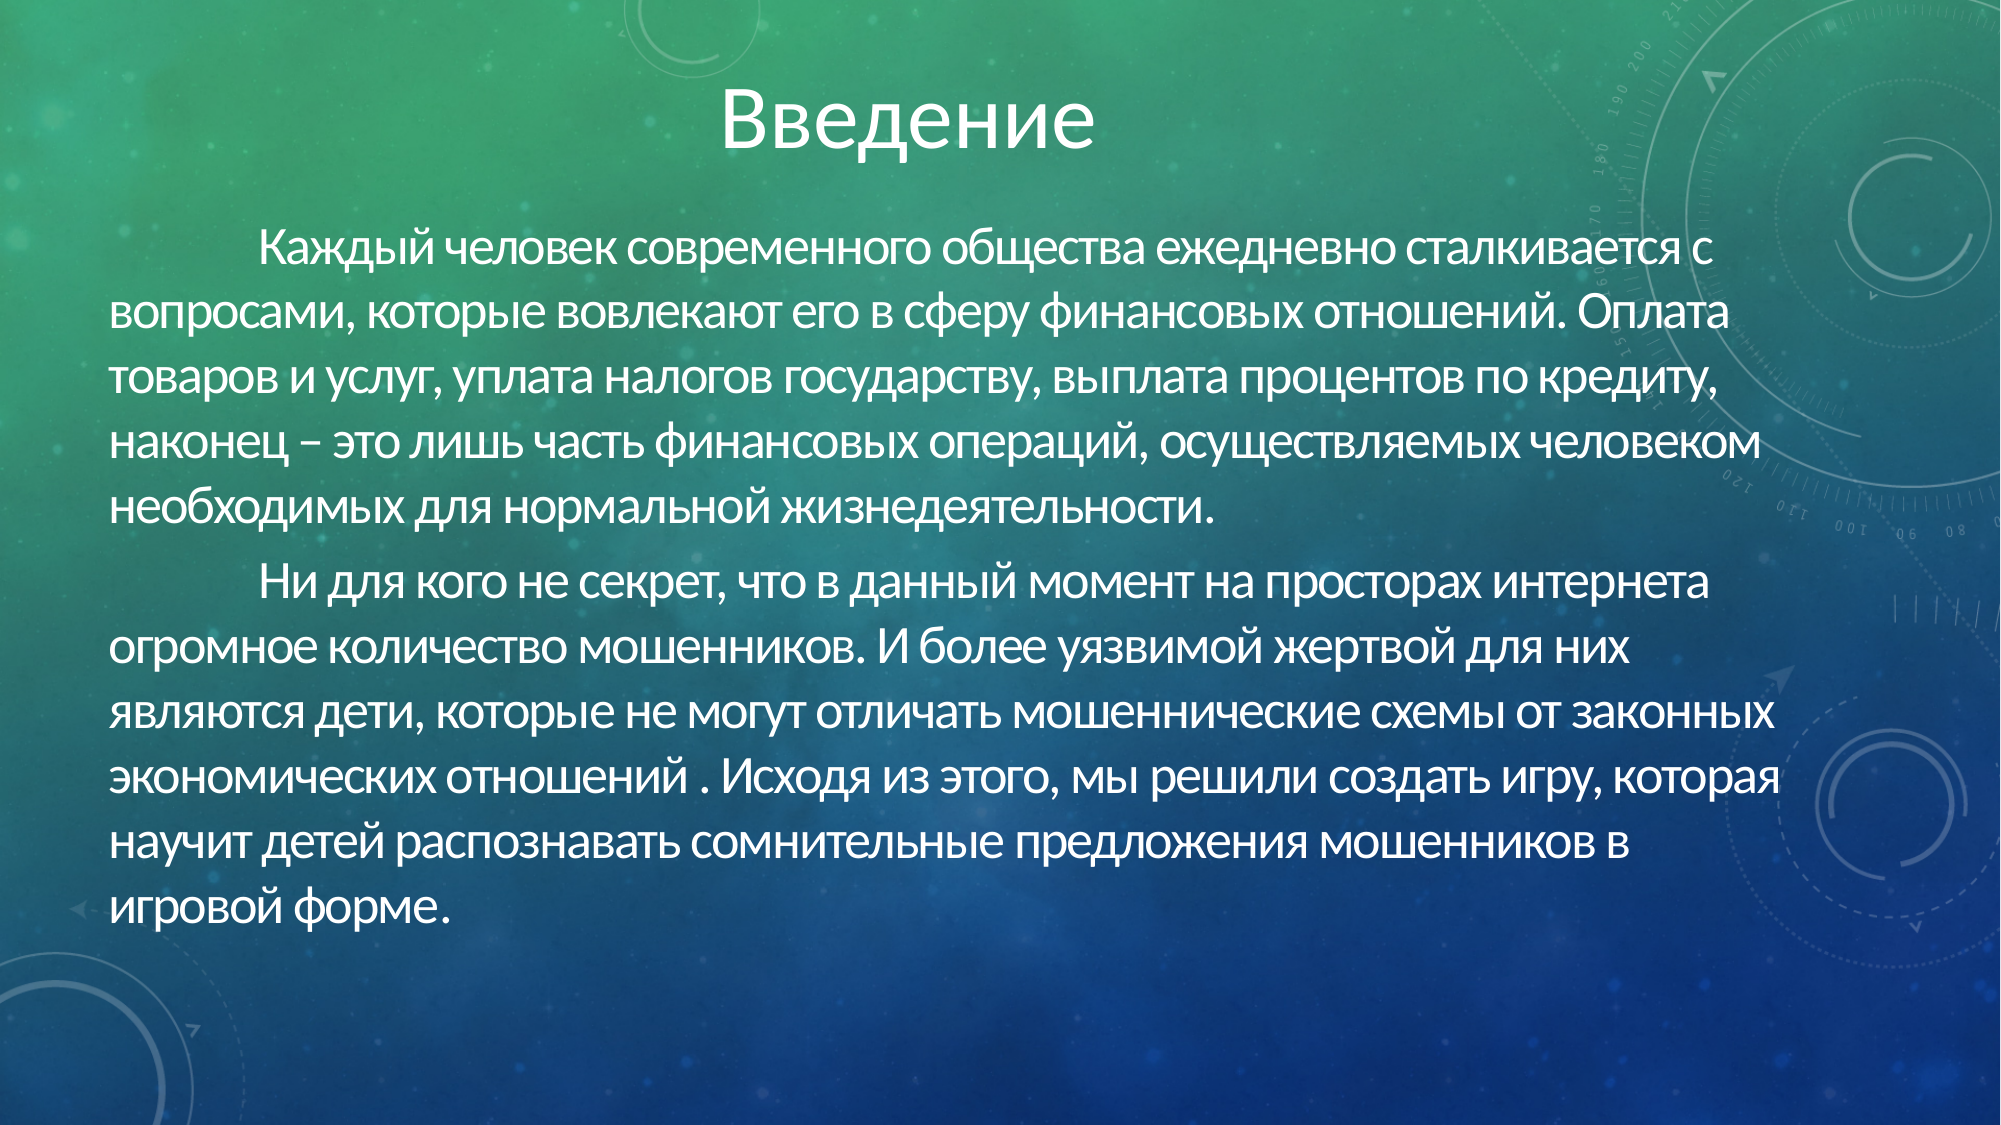

Введение
	Каждый человек современного общества ежедневно сталкивается с вопросами, которые вовлекают его в сферу финансовых отношений. Оплата товаров и услуг, уплата налогов государству, выплата процентов по кредиту, наконец – это лишь часть финансовых операций, осуществляемых человеком необходимых для нормальной жизнедеятельности.
	Ни для кого не секрет, что в данный момент на просторах интернета огромное количество мошенников. И более уязвимой жертвой для них являются дети, которые не могут отличать мошеннические схемы от законных экономических отношений . Исходя из этого, мы решили создать игру, которая научит детей распознавать сомнительные предложения мошенников в игровой форме.